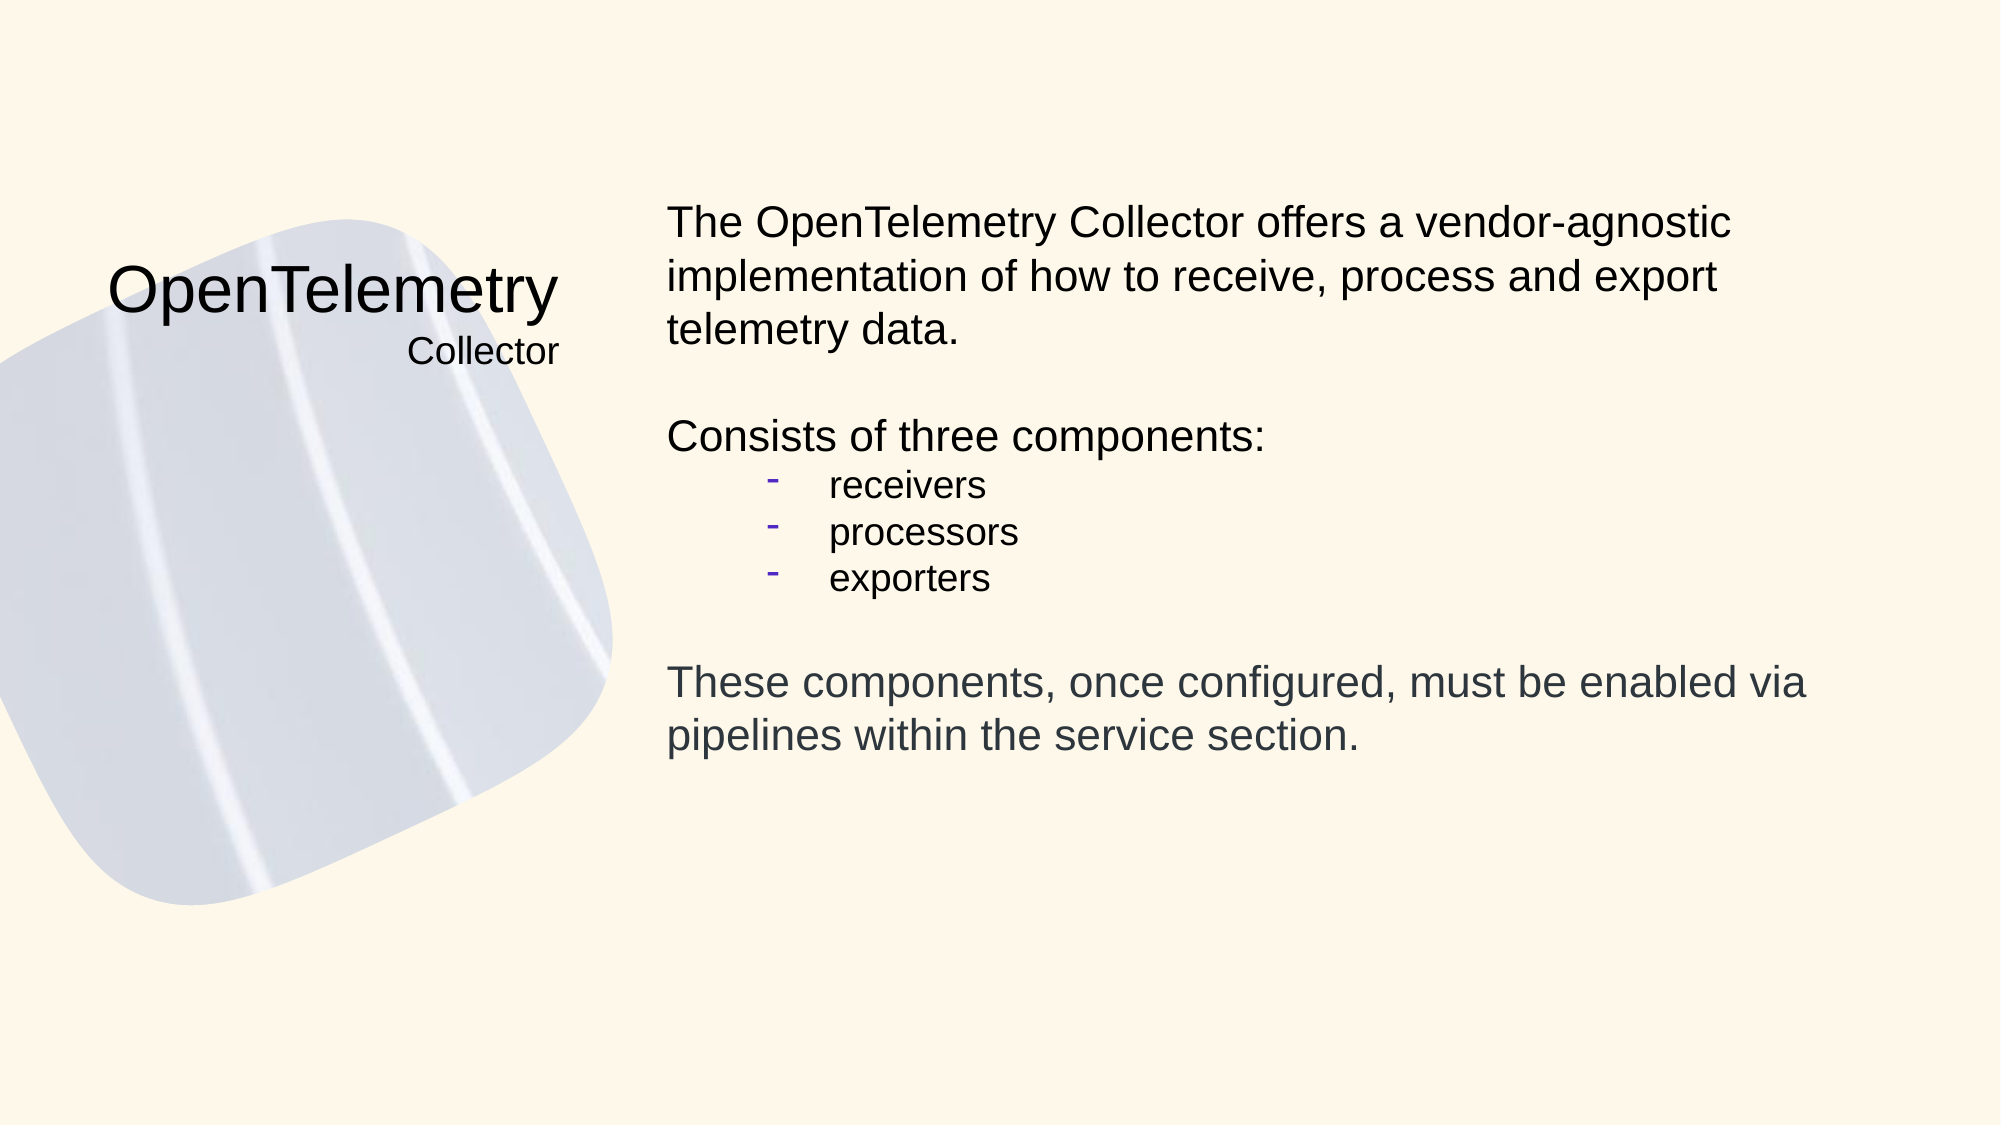

The OpenTelemetry Collector offers a vendor-agnostic implementation of how to receive, process and export telemetry data.

Consists of three components:
receivers
processors
exporters

These components, once configured, must be enabled via pipelines within the service section.

# OpenTelemetry Collector